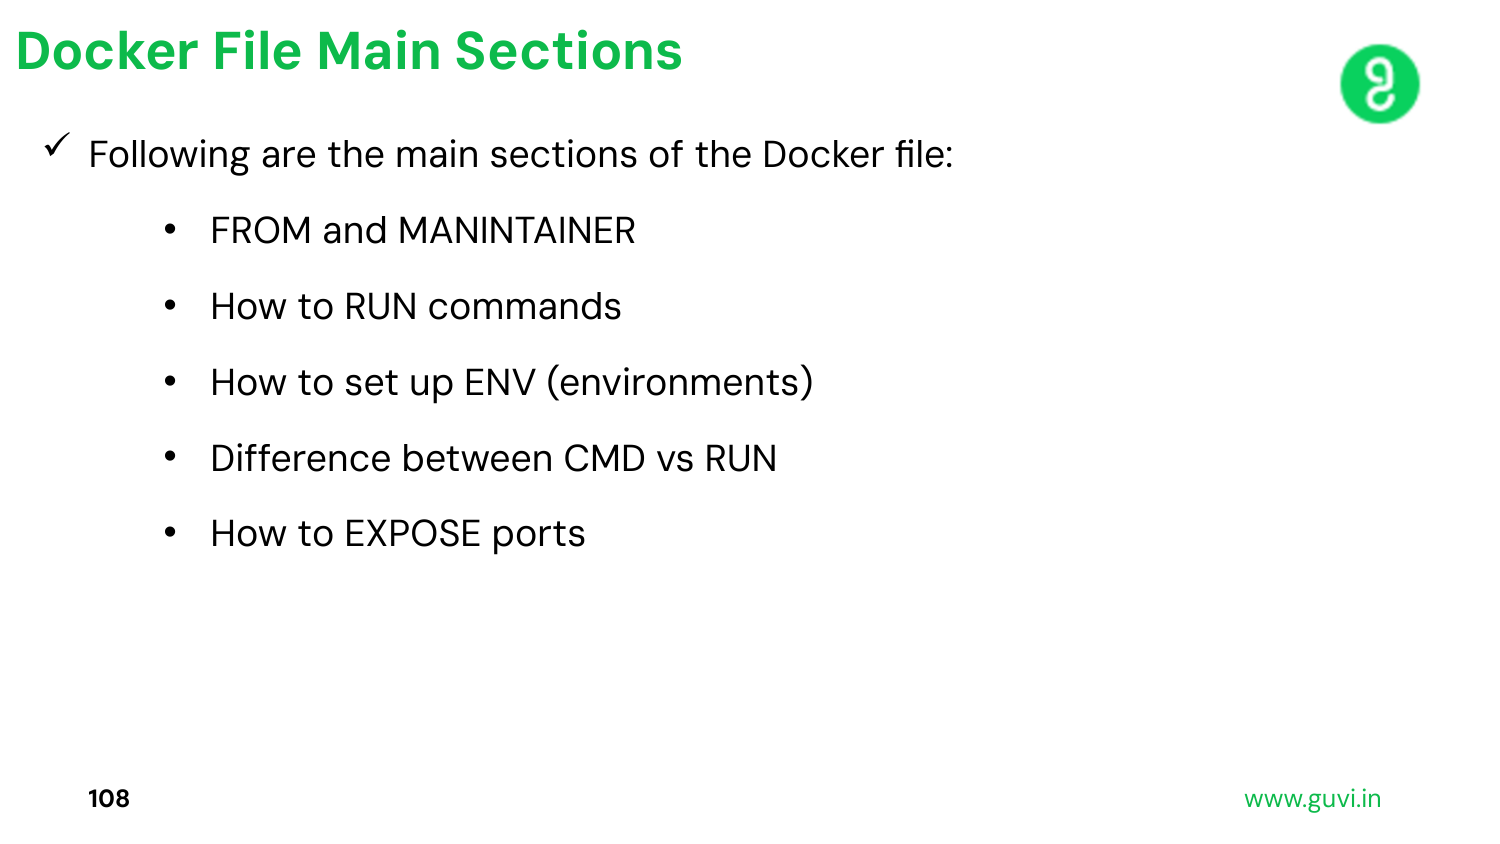

Docker File Main Sections
Following are the main sections of the Docker file:
FROM and MANINTAINER
How to RUN commands
How to set up ENV (environments)
Difference between CMD vs RUN
How to EXPOSE ports
108
www.guvi.in